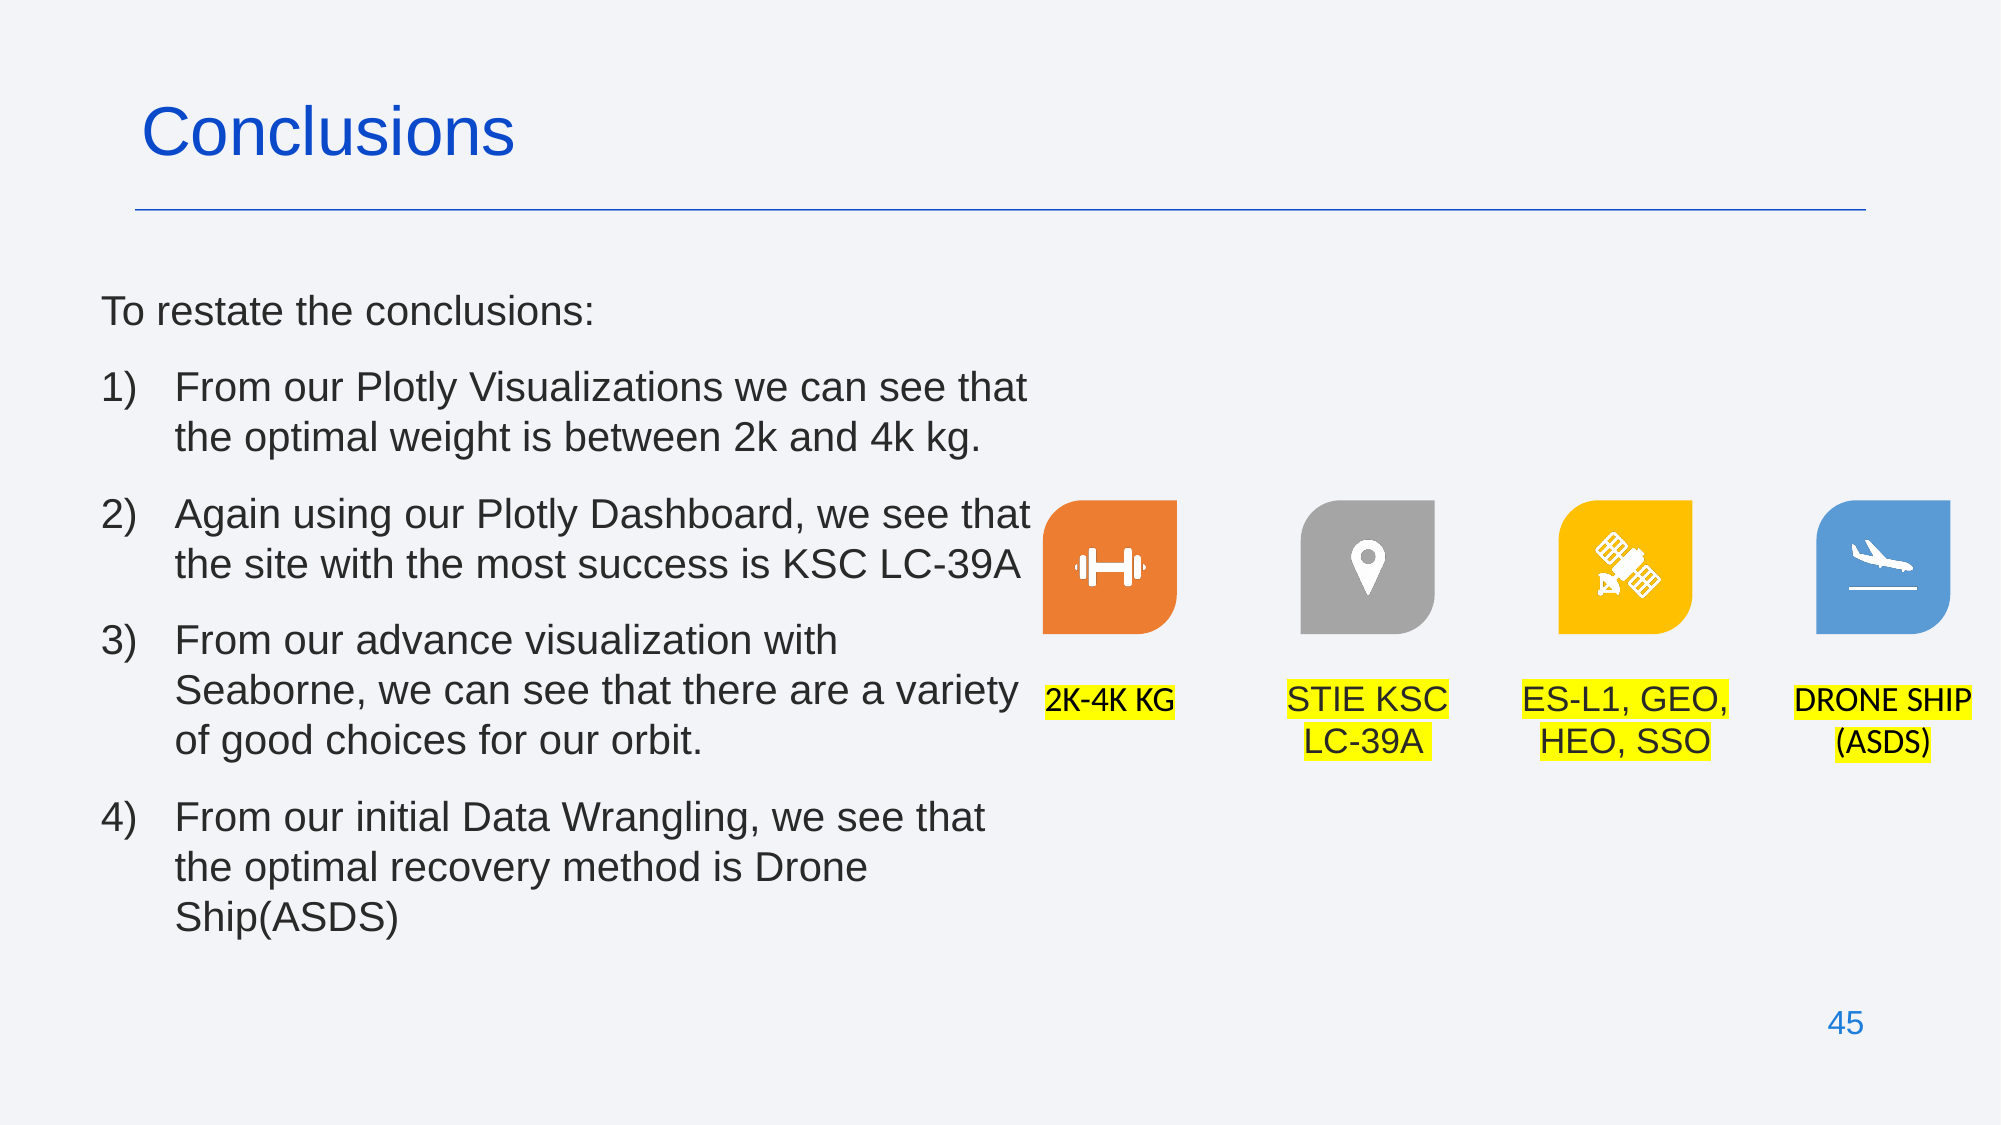

Conclusions
To restate the conclusions:
From our Plotly Visualizations we can see that the optimal weight is between 2k and 4k kg.
Again using our Plotly Dashboard, we see that the site with the most success is KSC LC-39A
From our advance visualization with Seaborne, we can see that there are a variety of good choices for our orbit.
From our initial Data Wrangling, we see that the optimal recovery method is Drone Ship(ASDS)

2k-4k KG
Stie KSC LC-39A
ES-L1, GEO, HEO, SSO
Drone Ship (ASDS)
45